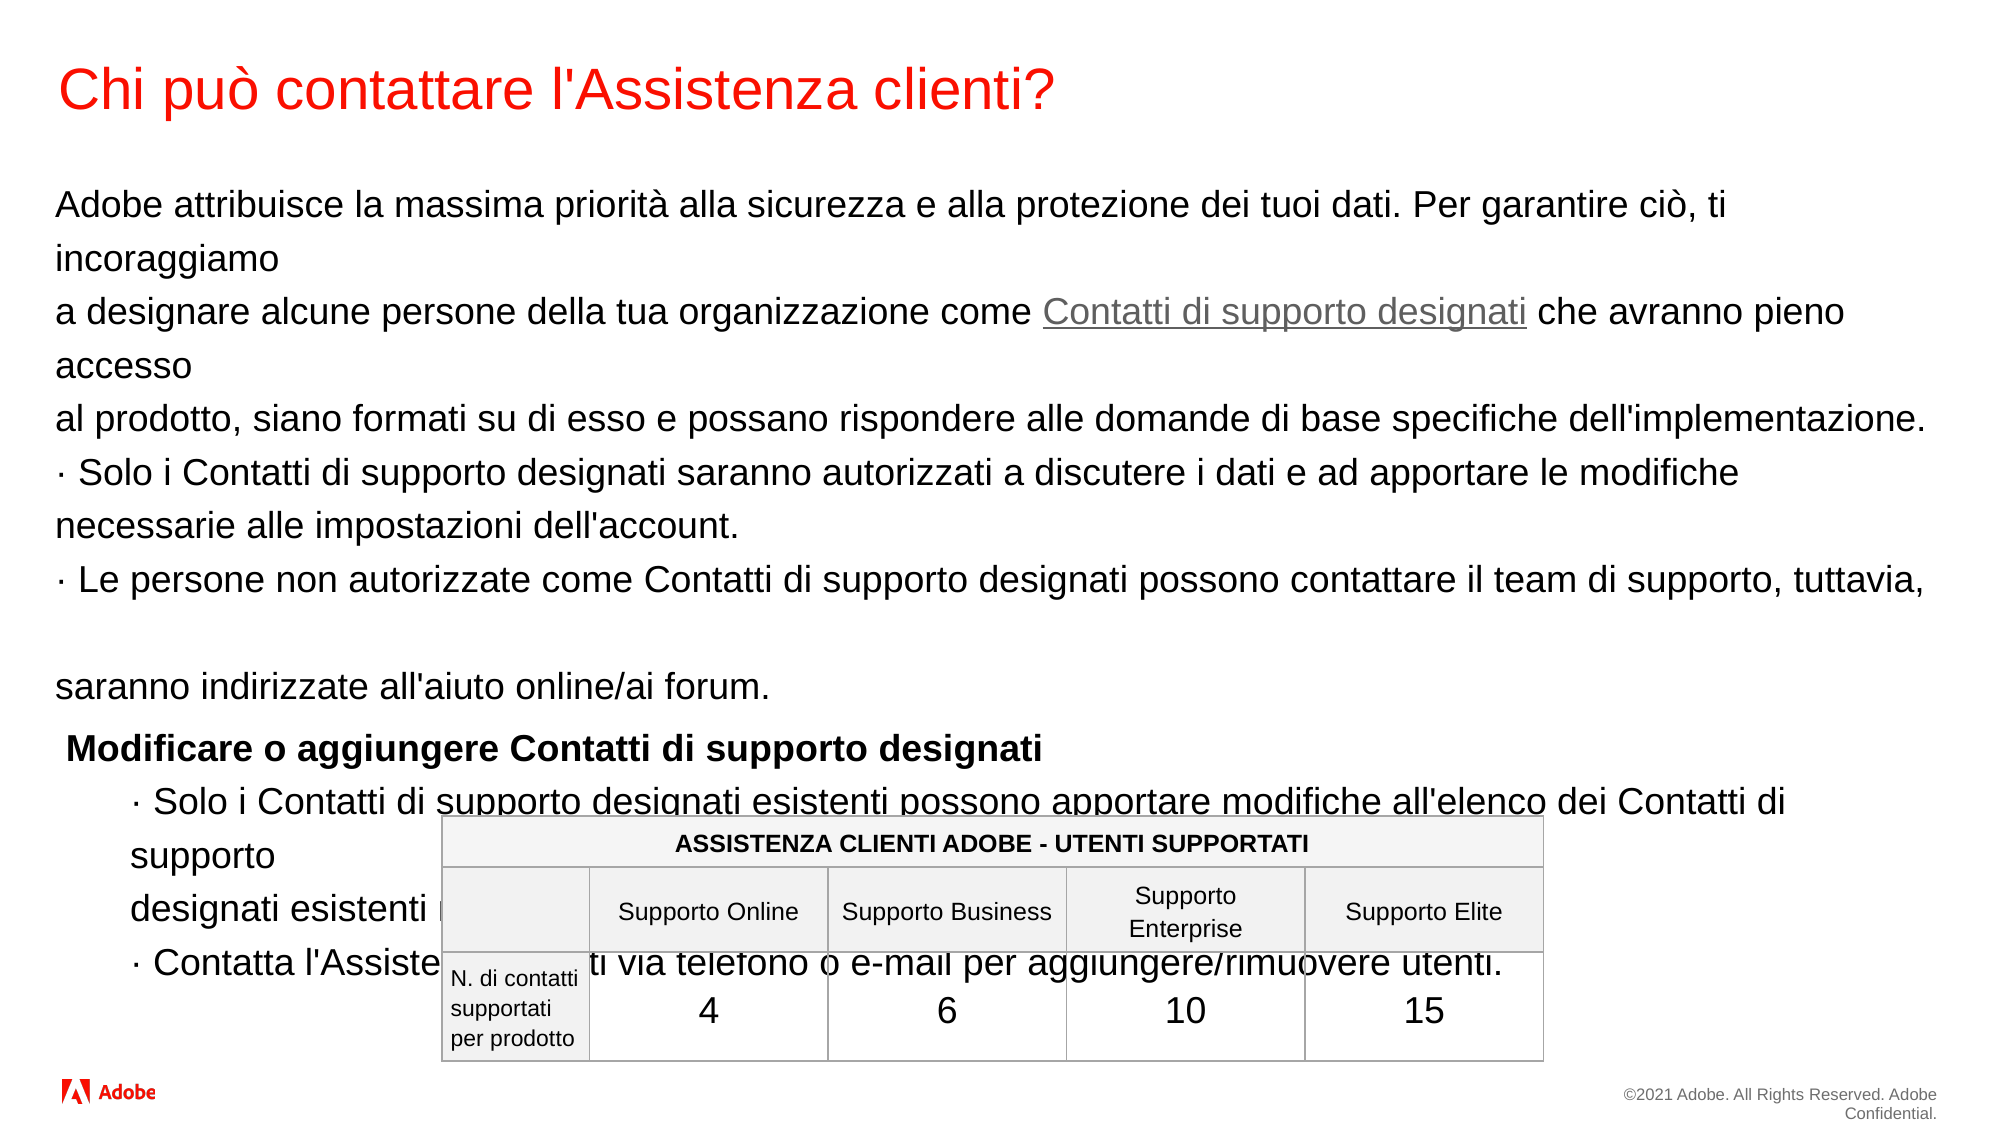

# Chi può contattare l'Assistenza clienti?
Adobe attribuisce la massima priorità alla sicurezza e alla protezione dei tuoi dati. Per garantire ciò, ti incoraggiamo
a designare alcune persone della tua organizzazione come Contatti di supporto designati che avranno pieno accesso
al prodotto, siano formati su di esso e possano rispondere alle domande di base specifiche dell'implementazione.
· Solo i Contatti di supporto designati saranno autorizzati a discutere i dati e ad apportare le modifiche necessarie alle impostazioni dell'account.
· Le persone non autorizzate come Contatti di supporto designati possono contattare il team di supporto, tuttavia,
saranno indirizzate all'aiuto online/ai forum.
 Modificare o aggiungere Contatti di supporto designati
· Solo i Contatti di supporto designati esistenti possono apportare modifiche all'elenco dei Contatti di supporto
designati esistenti nella stessa organizzazione.
· Contatta l'Assistenza clienti via telefono o e-mail per aggiungere/rimuovere utenti.

| ASSISTENZA CLIENTI ADOBE - UTENTI SUPPORTATI |  |  |  |  |
| --- | --- | --- | --- | --- |
|  | Supporto Online | Supporto Business | Supporto Enterprise | Supporto Elite |
| N. di contatti supportati per prodotto | 4 | 6 | 10 | 15 |